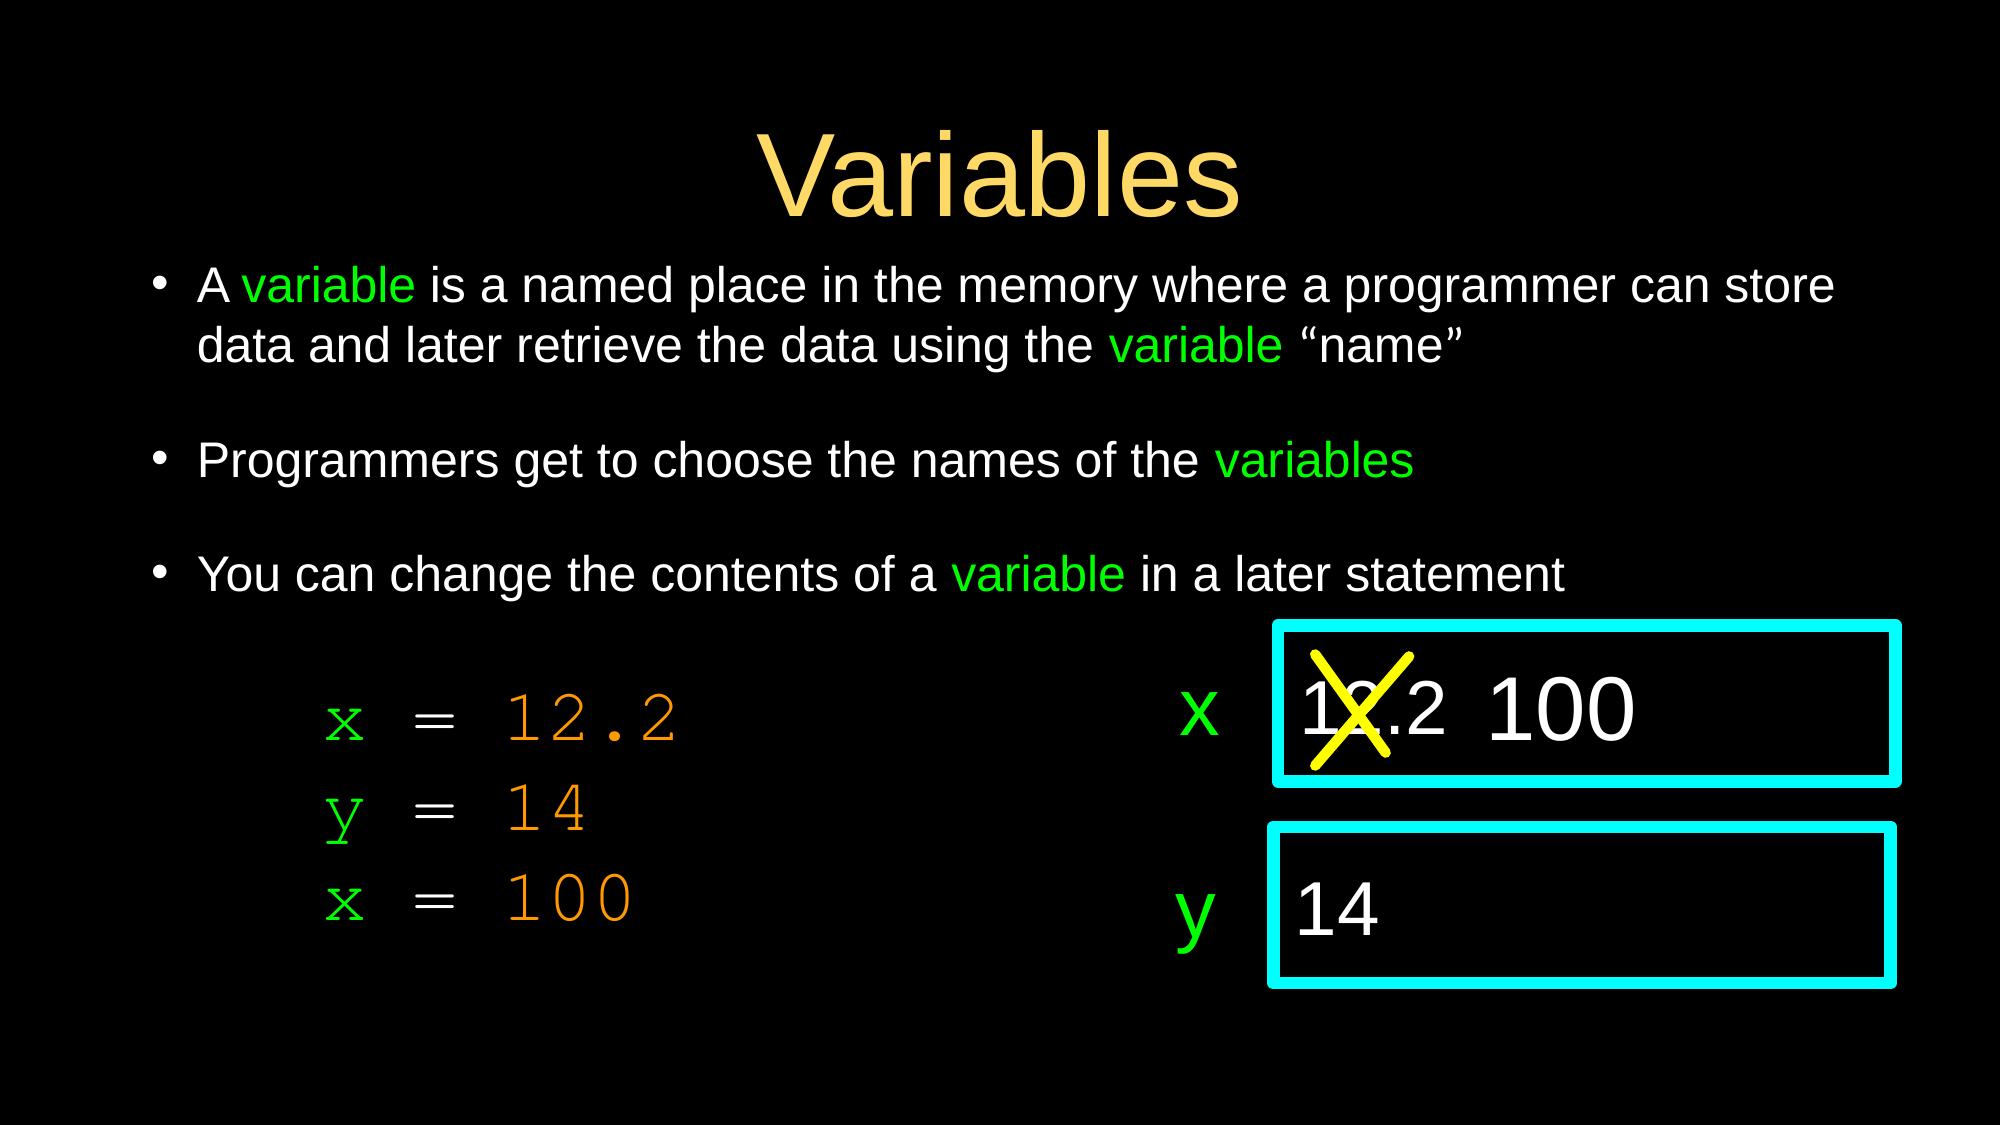

# Variables
A variable is a named place in the memory where a programmer can store data and later retrieve the data using the variable “name”
Programmers get to choose the names of the variables
You can change the contents of a variable in a later statement
 12.2
100
x
x = 12.2
y = 14
x = 100
 14
y